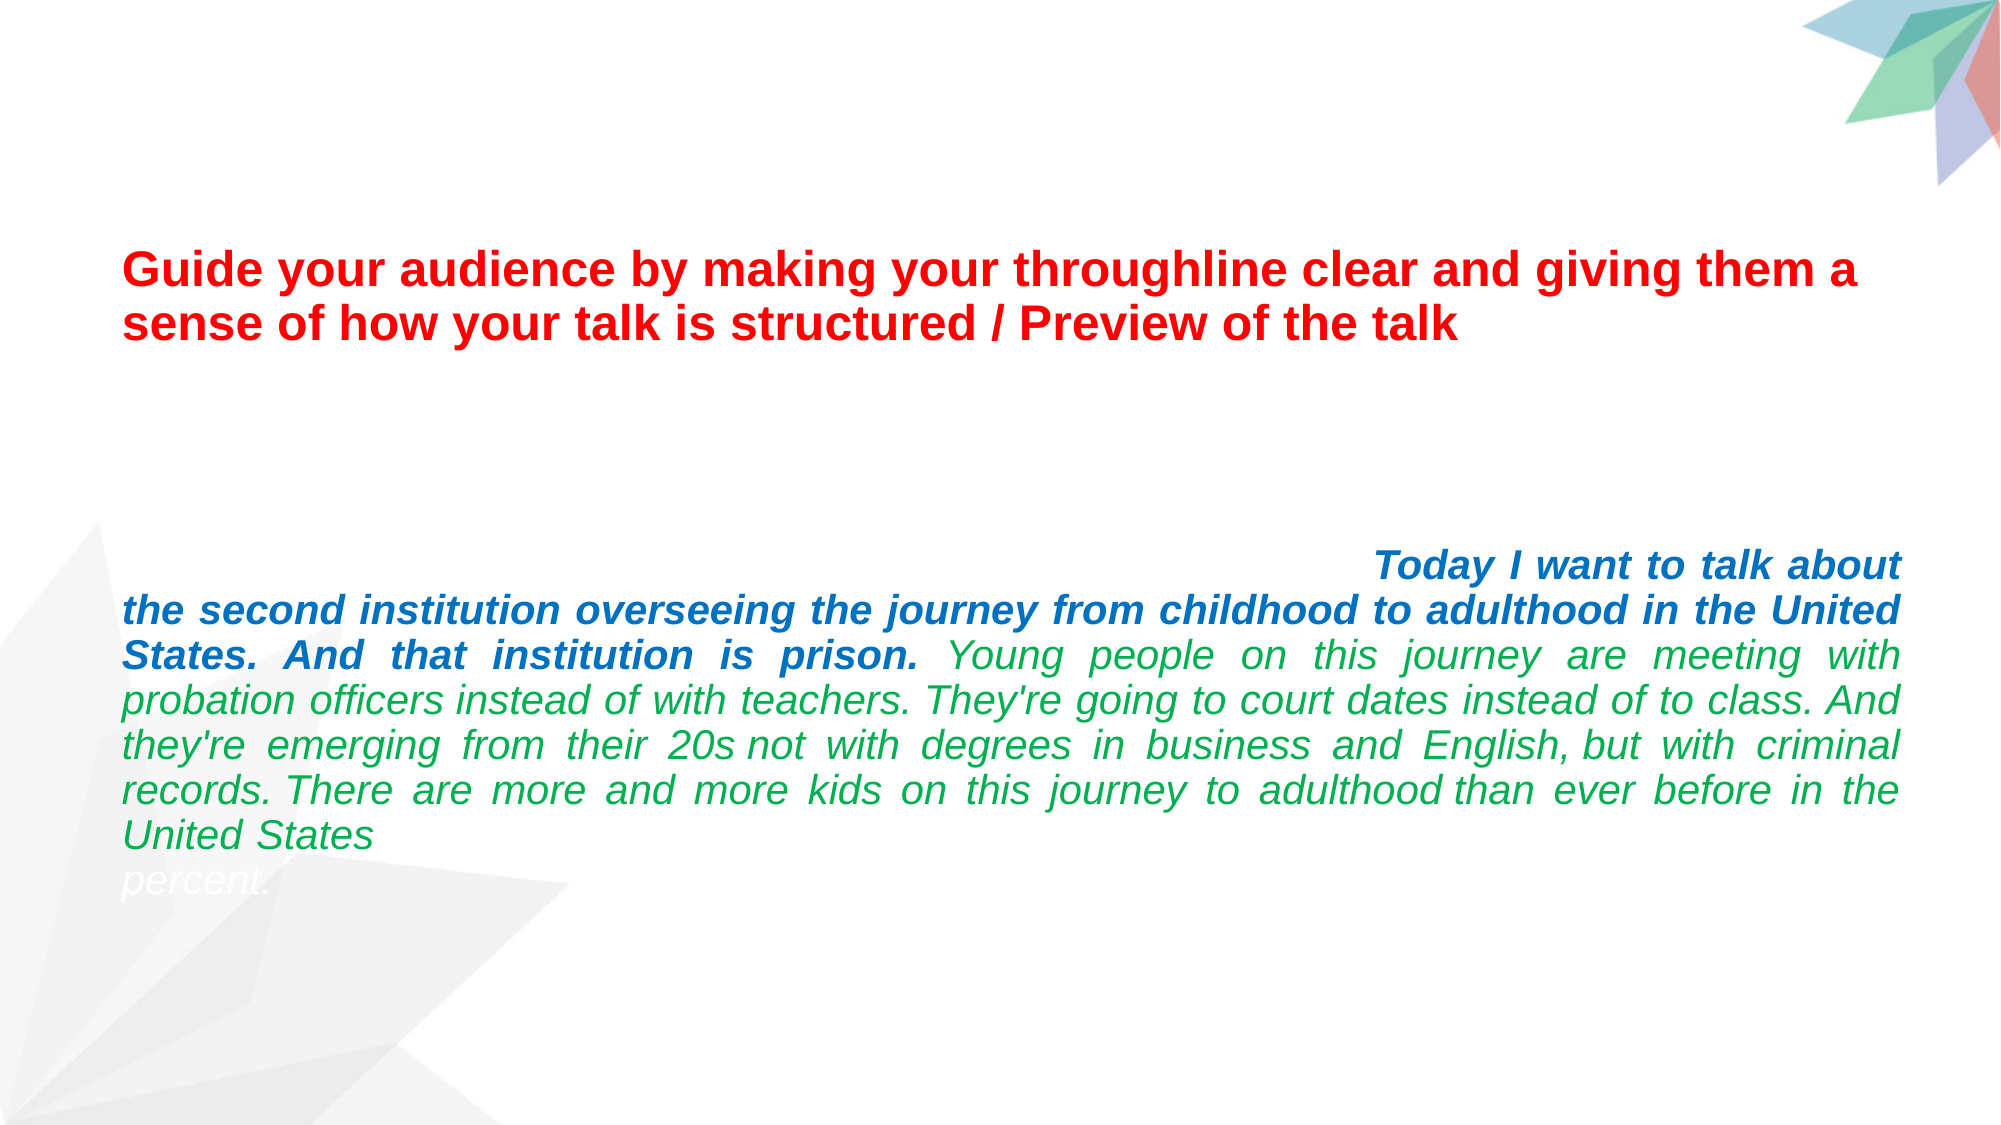

# Opening the Talk
Guide your audience by making your throughline clear and giving them a sense of how your talk is structured / Preview of the talk

On the path that American children travel to adulthood, two institutions oversee the journey. The first is the one we hear a lot about: college. College has some shortcomings. It’s expensive; it leaves young people in debt. But all in all, it’s a pretty good path. Today I want to talk about the second institution overseeing the journey from childhood to adulthood in the United States. And that institution is prison. Young people on this journey are meeting with probation officers instead of with teachers. They're going to court dates instead of to class. And they're emerging from their 20s not with degrees in business and English, but with criminal records. There are more and more kids on this journey to adulthood than ever before in the United States and that's because in the past 40 years, our incarceration rate has grown by 700 percent.
- How we are priming some kids for college—and others for prison, Alice Goffman